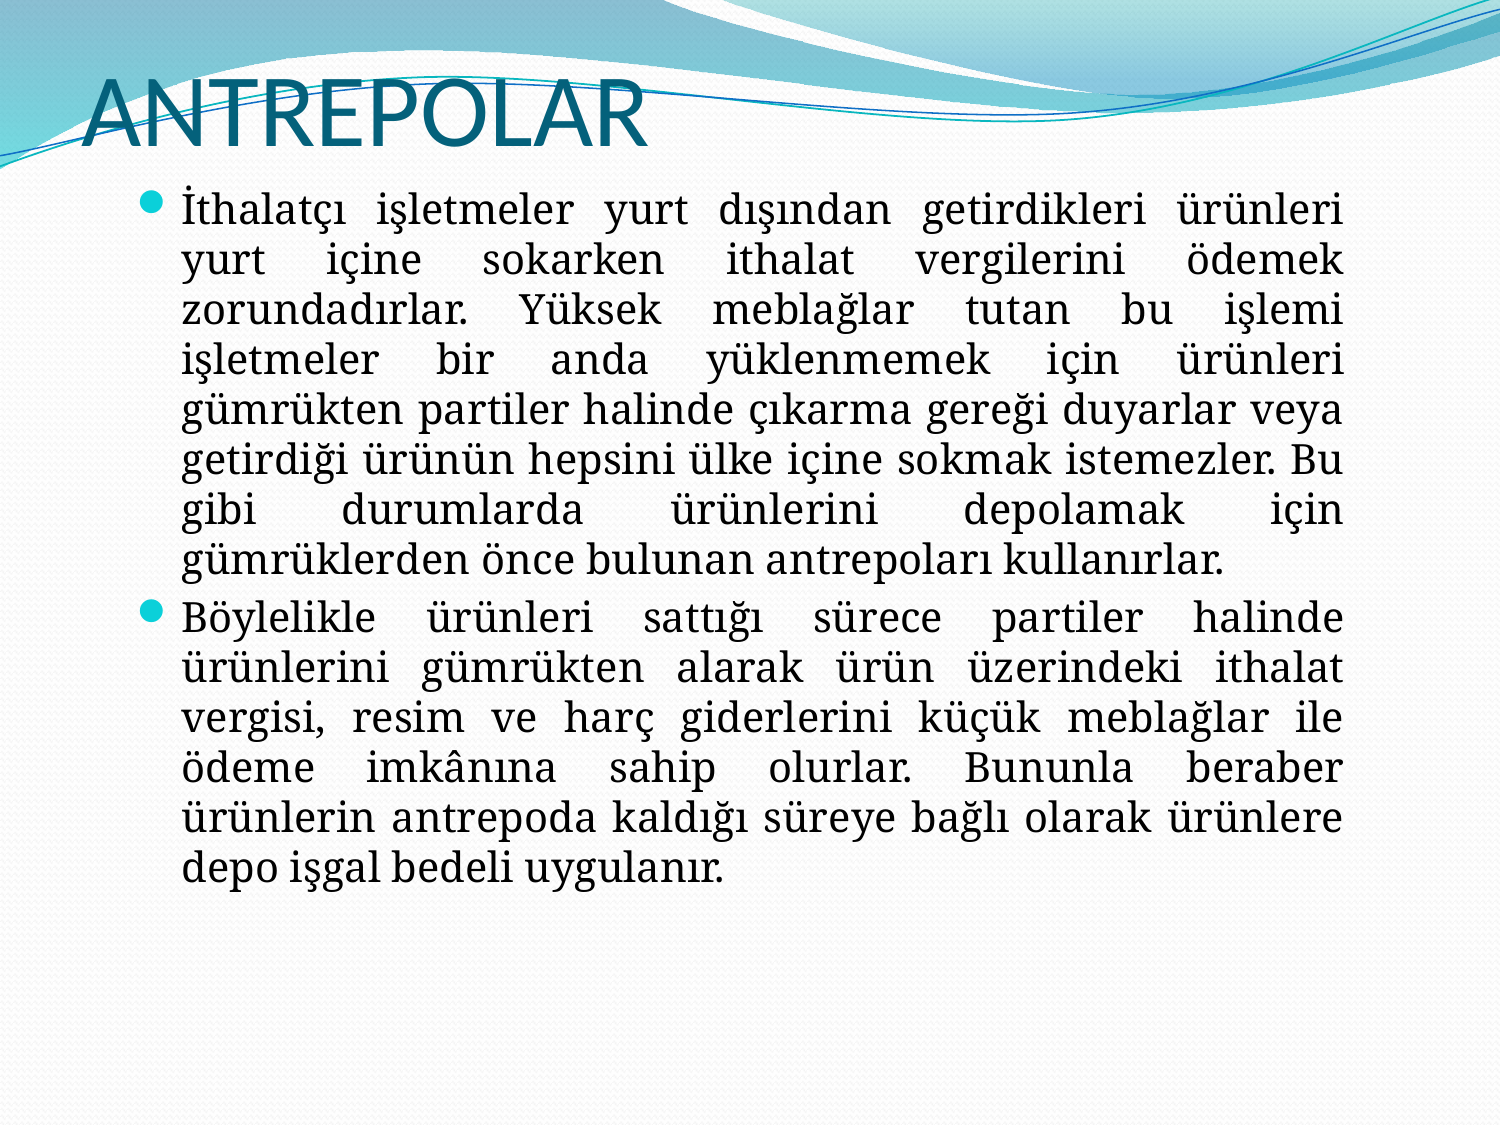

# ANTREPOLAR
İthalatçı işletmeler yurt dışından getirdikleri ürünleri yurt içine sokarken ithalat vergilerini ödemek zorundadırlar. Yüksek meblağlar tutan bu işlemi işletmeler bir anda yüklenmemek için ürünleri gümrükten partiler halinde çıkarma gereği duyarlar veya getirdiği ürünün hepsini ülke içine sokmak istemezler. Bu gibi durumlarda ürünlerini depolamak için gümrüklerden önce bulunan antrepoları kullanırlar.
Böylelikle ürünleri sattığı sürece partiler halinde ürünlerini gümrükten alarak ürün üzerindeki ithalat vergisi, resim ve harç giderlerini küçük meblağlar ile ödeme imkânına sahip olurlar. Bununla beraber ürünlerin antrepoda kaldığı süreye bağlı olarak ürünlere depo işgal bedeli uygulanır.